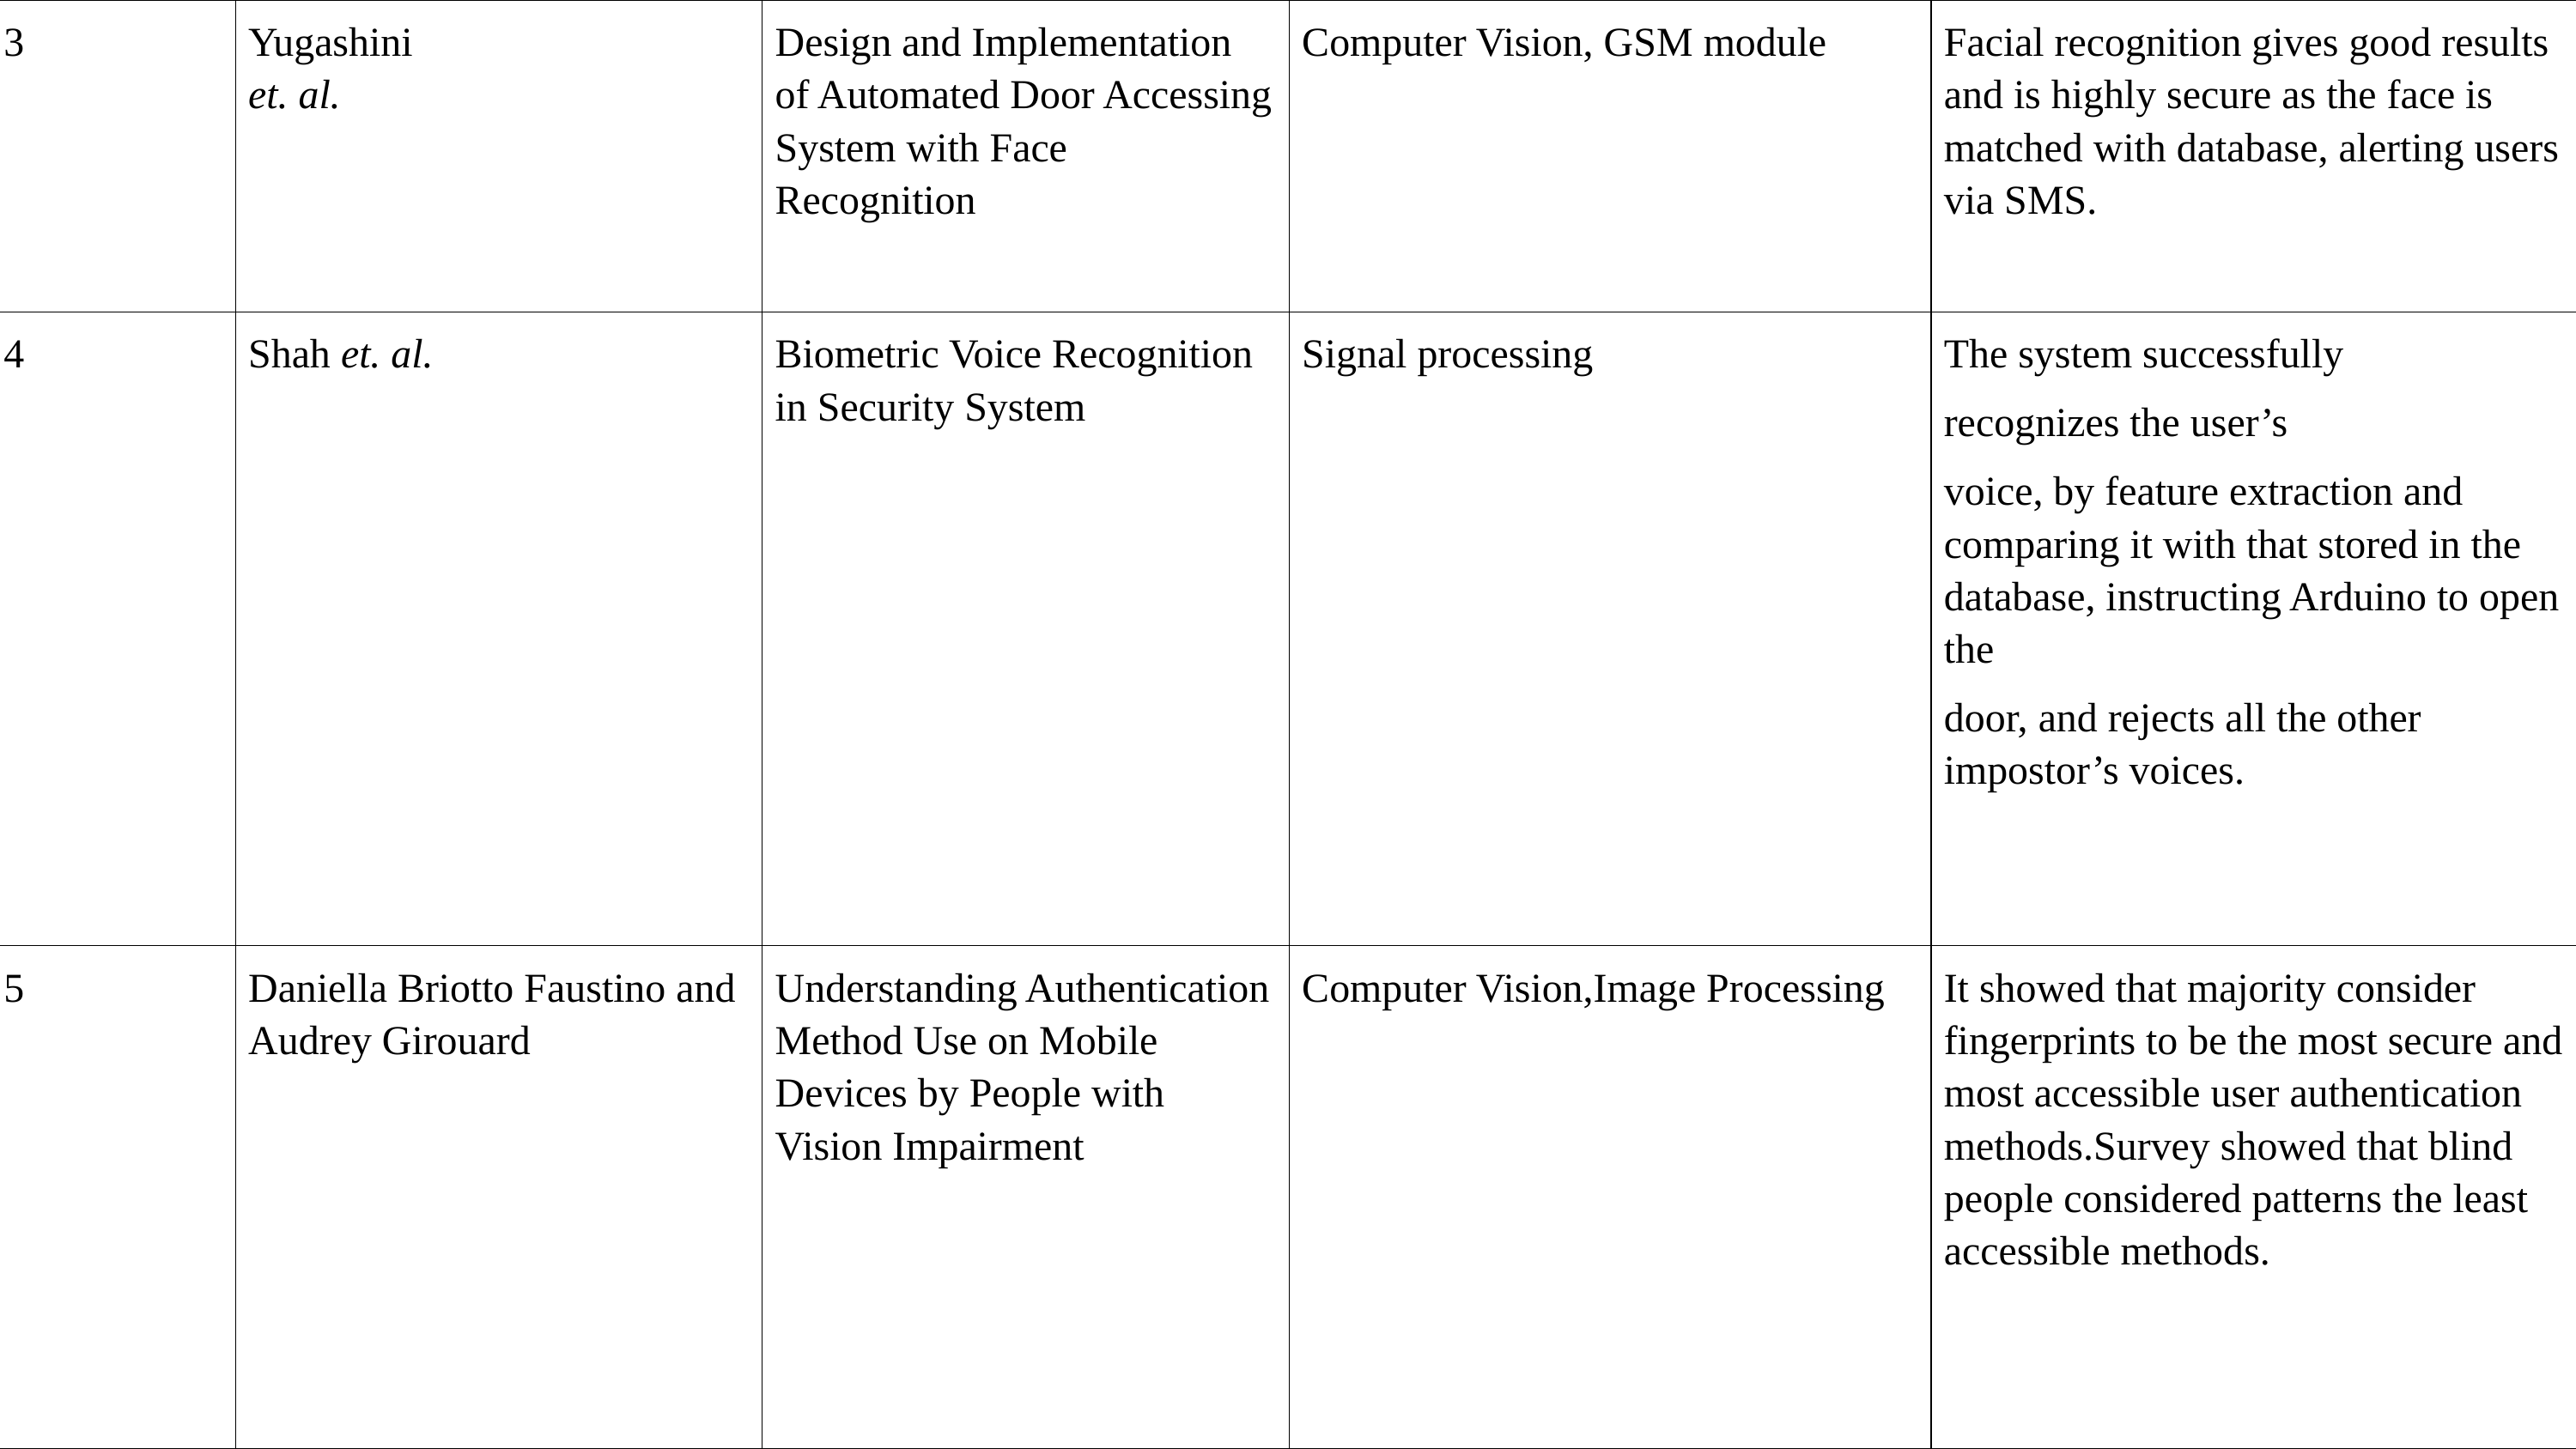

| 3 | Yugashini et. al. | Design and Implementation of Automated Door Accessing System with Face Recognition | Computer Vision, GSM module | Facial recognition gives good results and is highly secure as the face is matched with database, alerting users via SMS. |
| --- | --- | --- | --- | --- |
| 4 | Shah et. al. | Biometric Voice Recognition in Security System | Signal processing | The system successfully recognizes the user’s voice, by feature extraction and comparing it with that stored in the database, instructing Arduino to open the door, and rejects all the other impostor’s voices. |
| 5 | Daniella Briotto Faustino and Audrey Girouard | Understanding Authentication Method Use on Mobile Devices by People with Vision Impairment | Computer Vision,Image Processing | It showed that majority consider fingerprints to be the most secure and most accessible user authentication methods.Survey showed that blind people considered patterns the least accessible methods. |